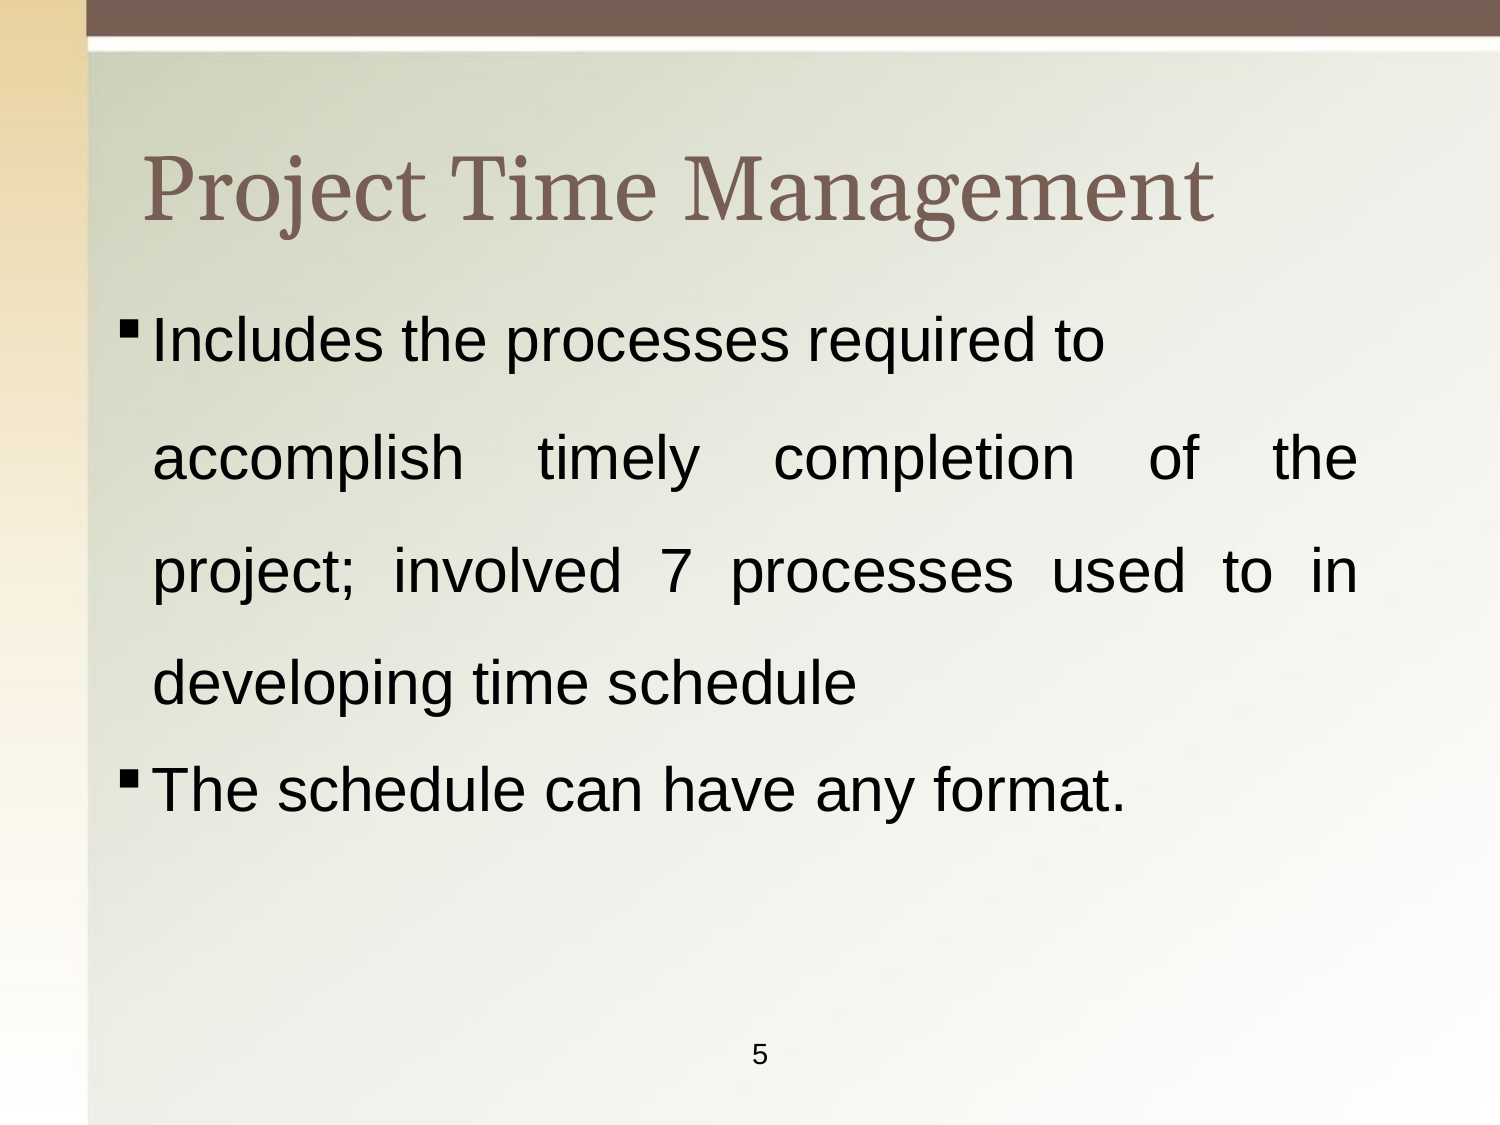

# Project Time Management
Includes the processes required to
accomplish timely completion of the project; involved 7 processes used to in developing time schedule
The schedule can have any format.
5